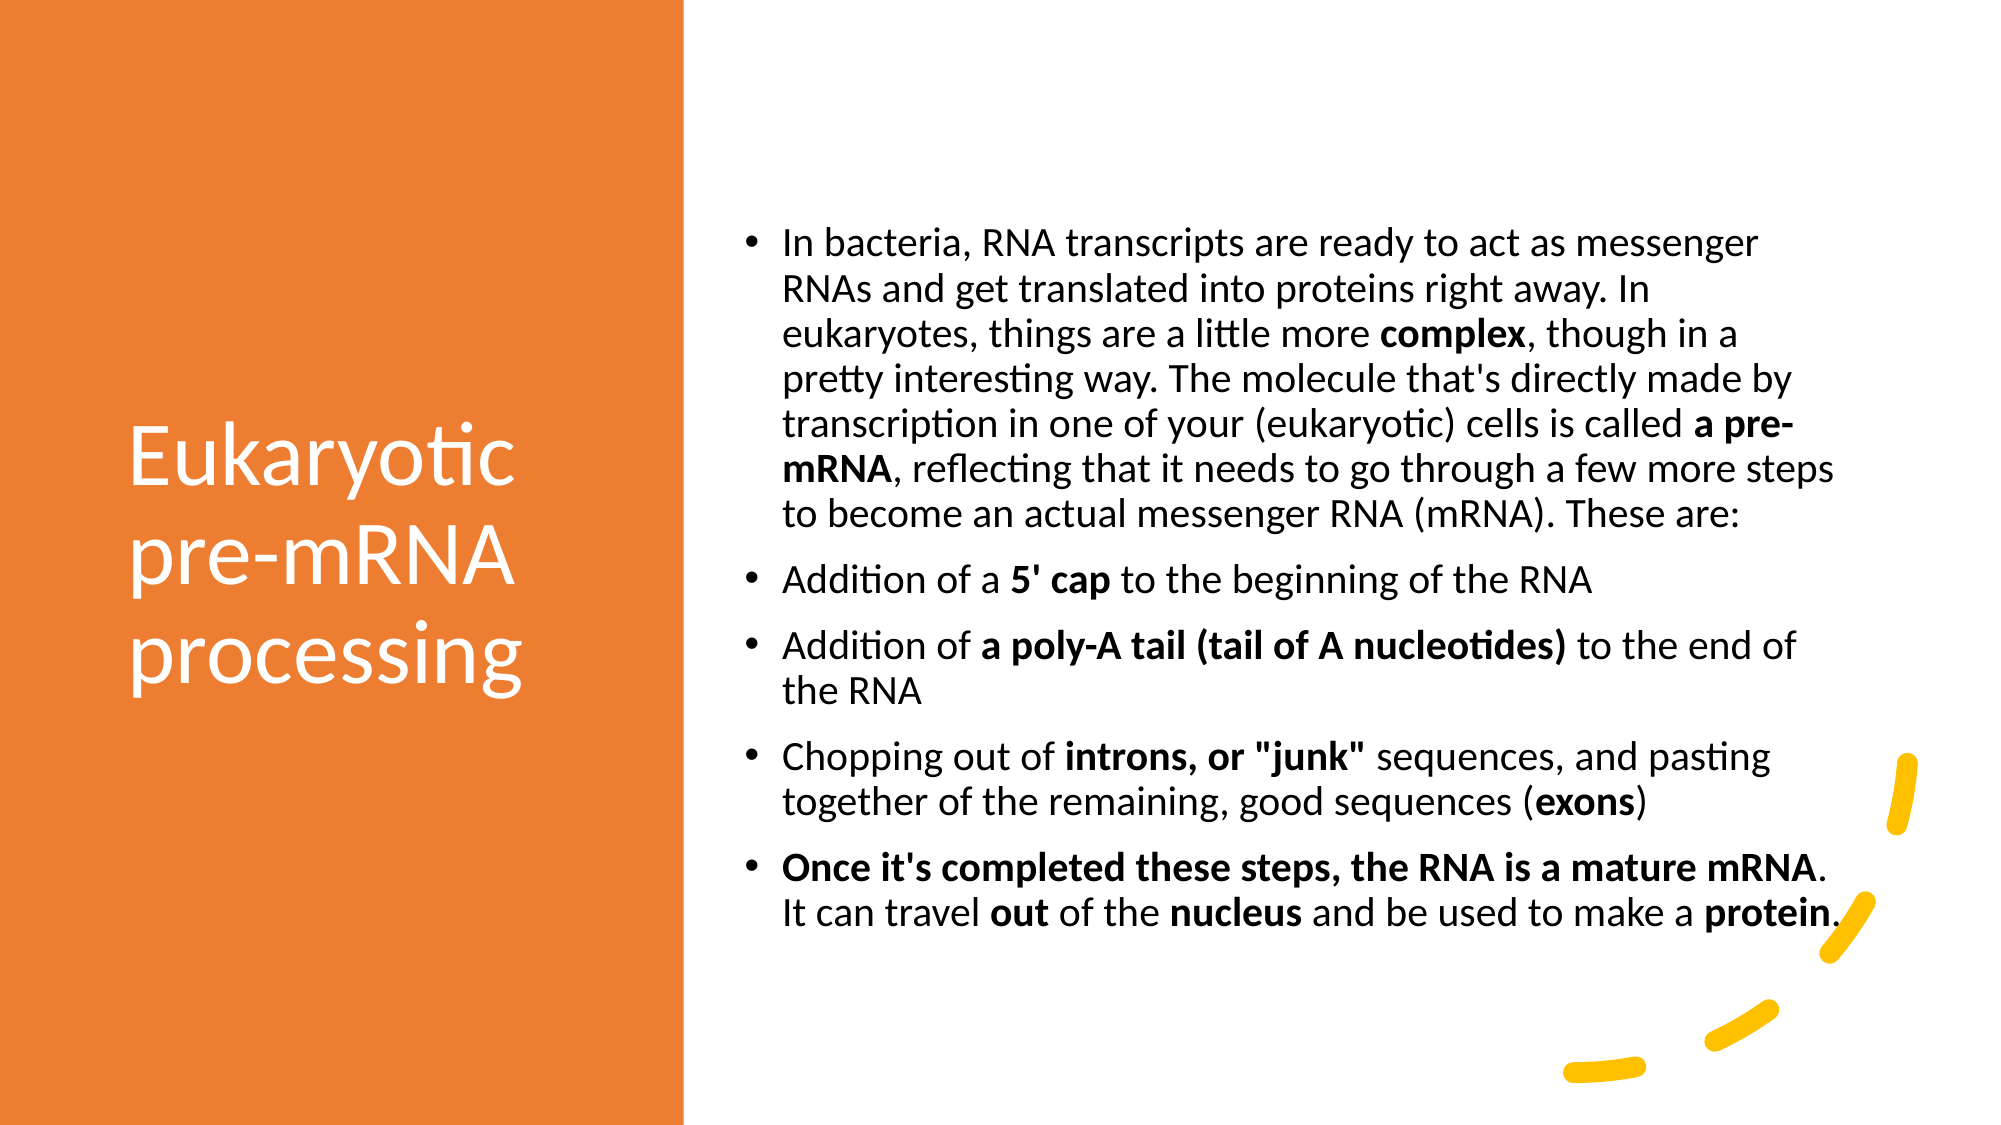

# Eukaryotic pre-mRNA processing
In bacteria, RNA transcripts are ready to act as messenger RNAs and get translated into proteins right away. In eukaryotes, things are a little more complex, though in a pretty interesting way. The molecule that's directly made by transcription in one of your (eukaryotic) cells is called a pre-mRNA, reflecting that it needs to go through a few more steps to become an actual messenger RNA (mRNA). These are:
Addition of a 5' cap to the beginning of the RNA
Addition of a poly-A tail (tail of A nucleotides) to the end of the RNA
Chopping out of introns, or "junk" sequences, and pasting together of the remaining, good sequences (exons)
Once it's completed these steps, the RNA is a mature mRNA. It can travel out of the nucleus and be used to make a protein.